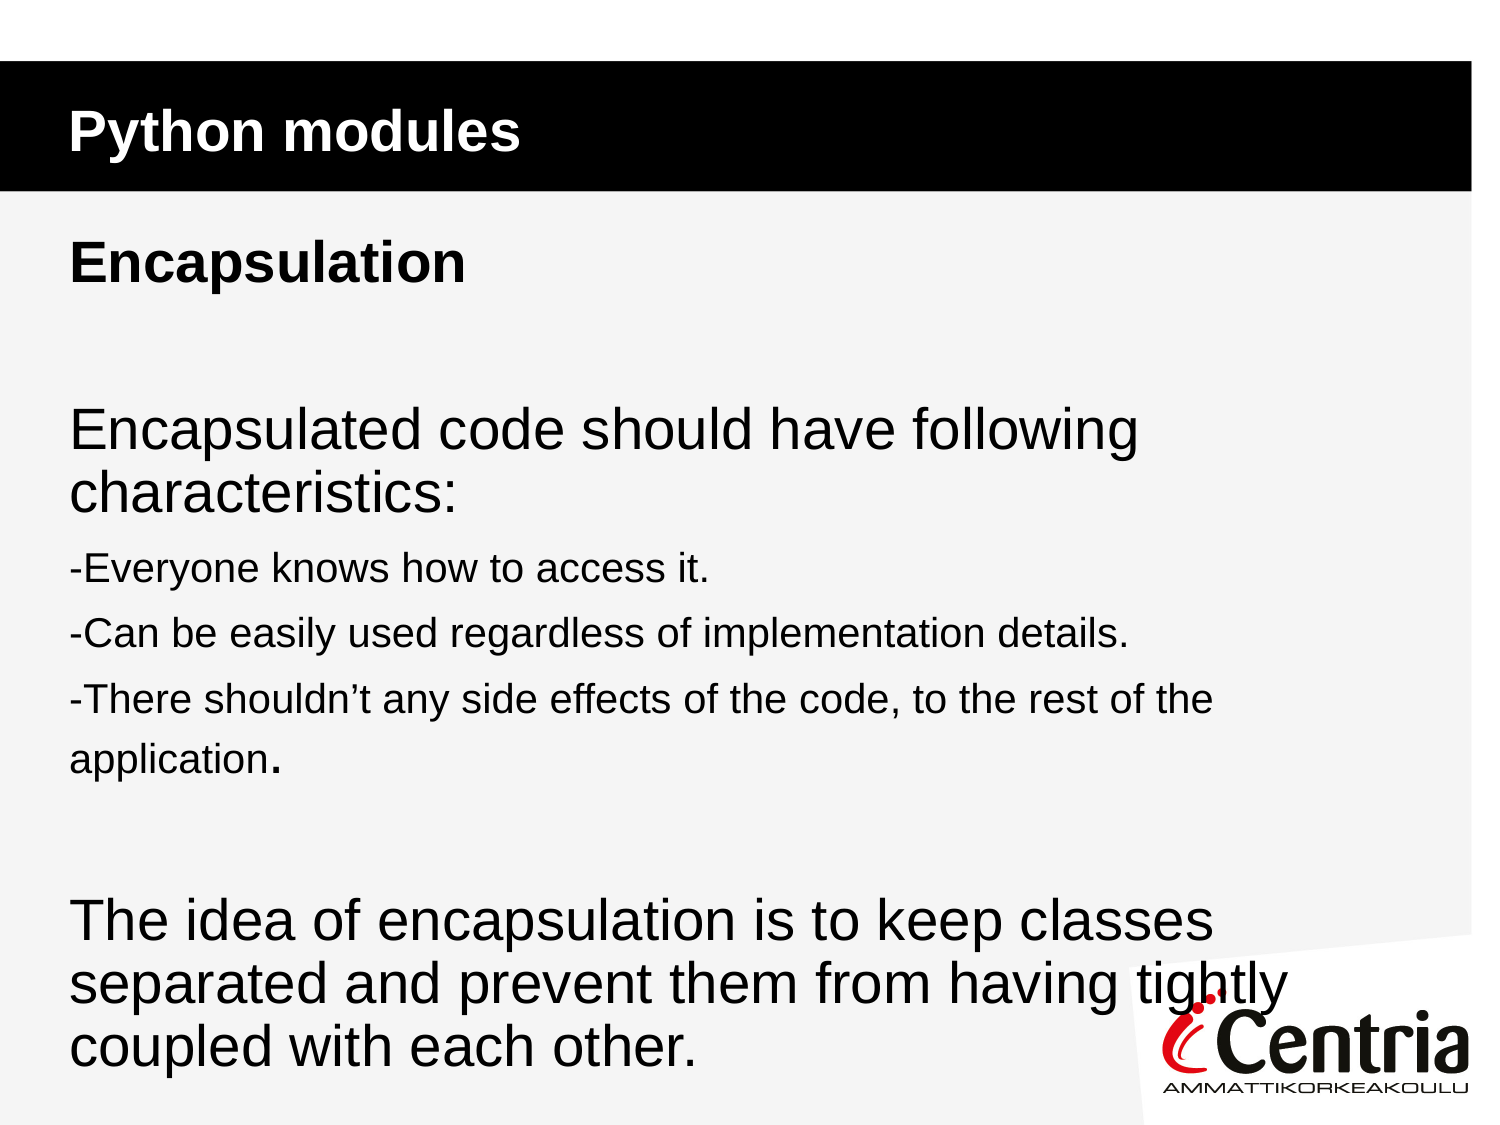

Python modules
Encapsulation

Encapsulated code should have following characteristics:
-Everyone knows how to access it.
-Can be easily used regardless of implementation details.
-There shouldn’t any side effects of the code, to the rest of the application.

The idea of encapsulation is to keep classes separated and prevent them from having tightly coupled with each other.